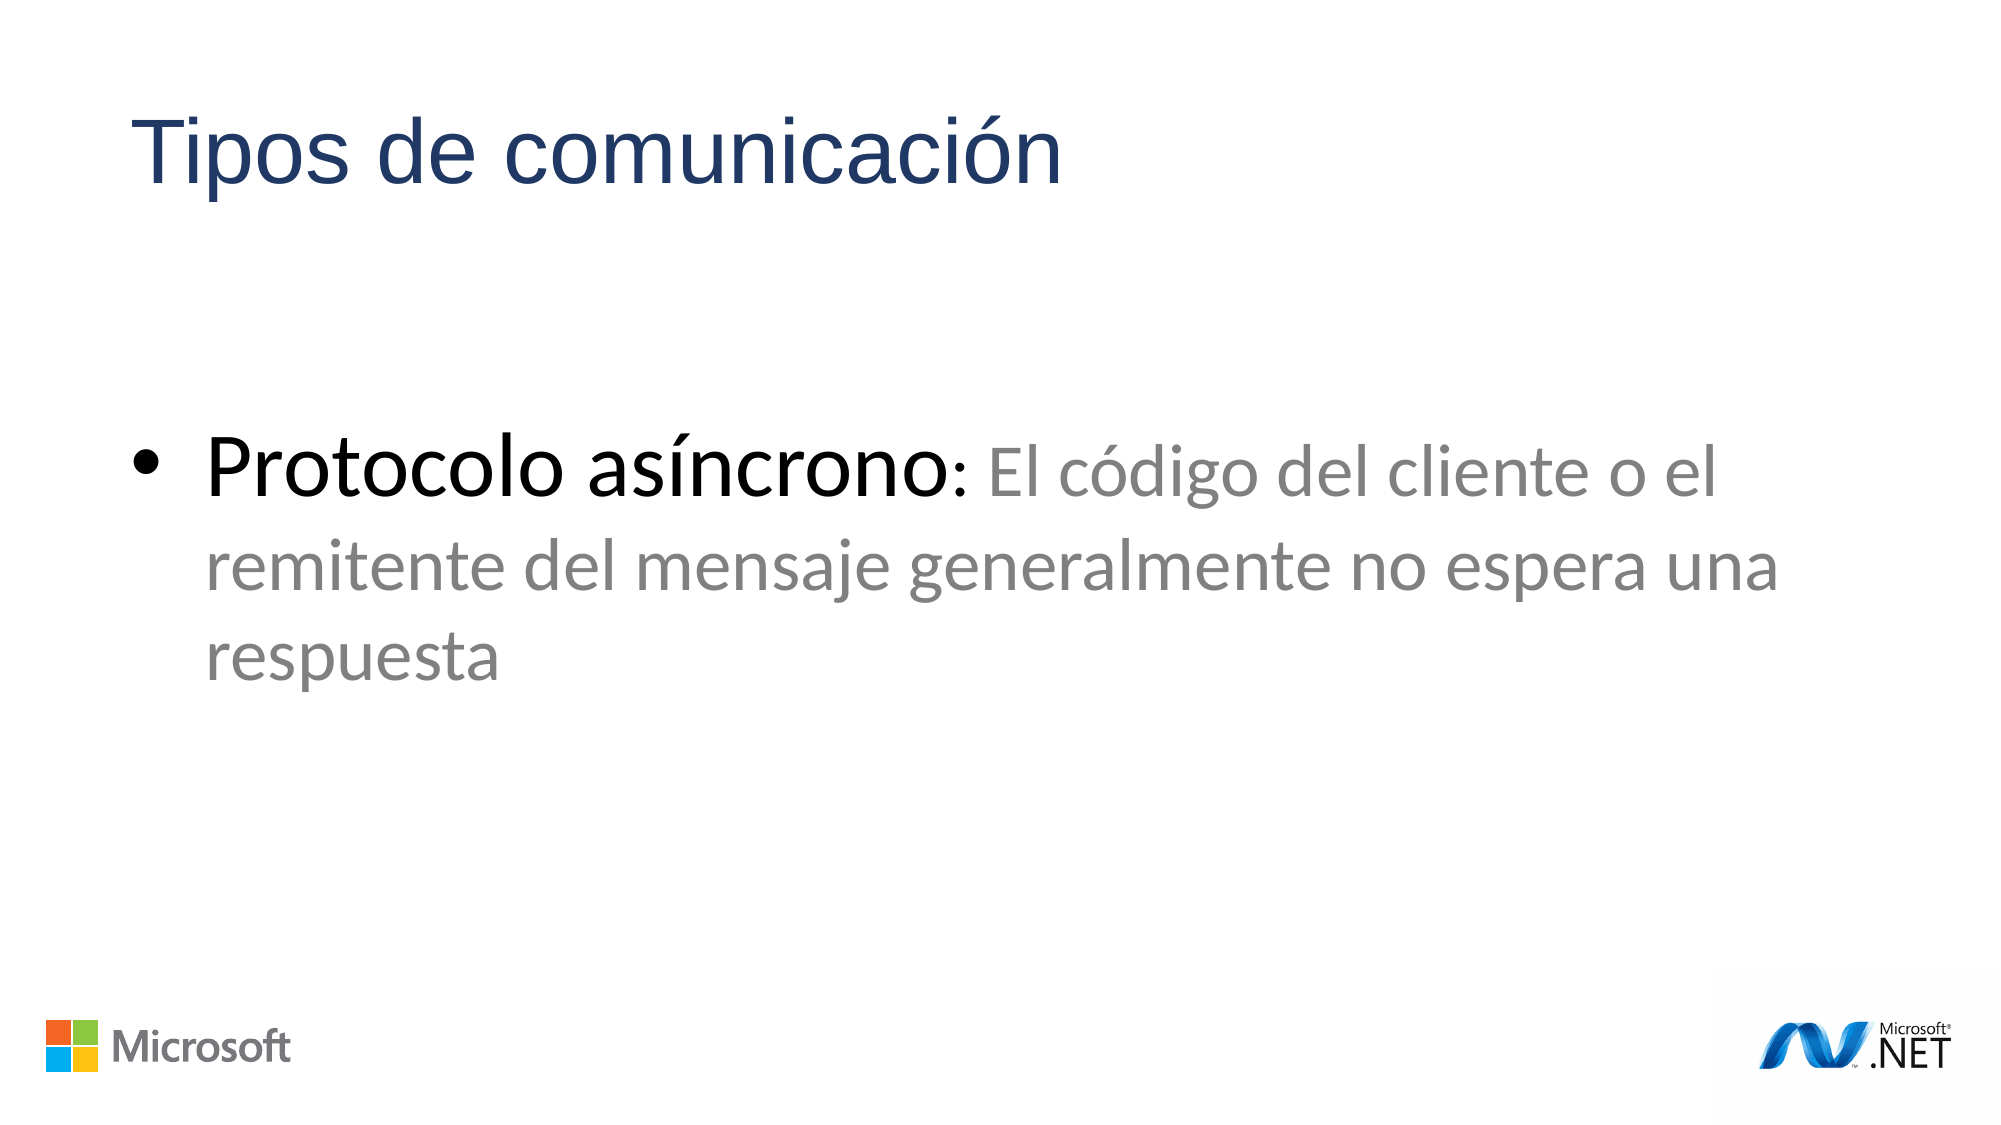

Tipos de comunicación
Protocolo asíncrono: El código del cliente o el remitente del mensaje generalmente no espera una respuesta